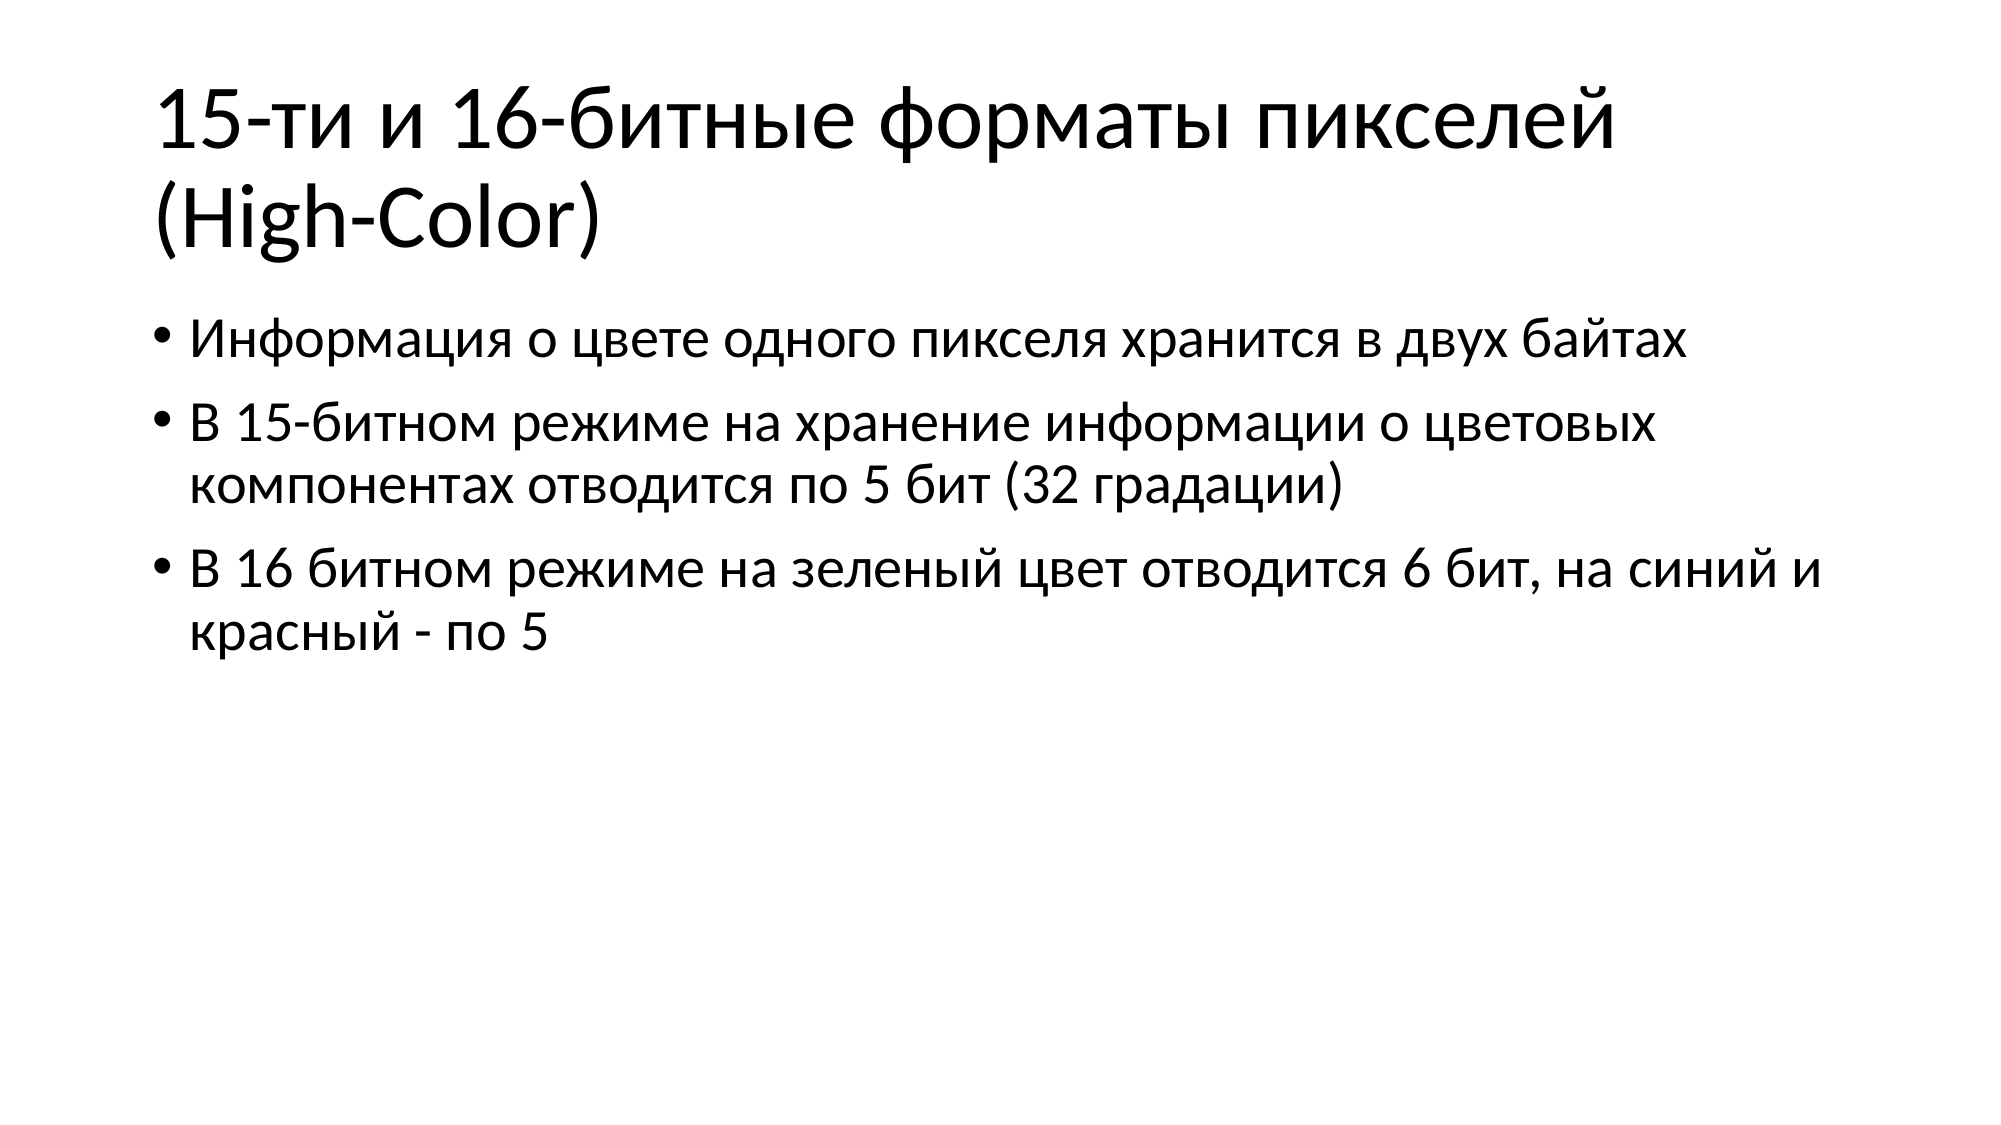

# 15-ти и 16-битные форматы пикселей (High-Color)
Информация о цвете одного пикселя хранится в двух байтах
В 15-битном режиме на хранение информации о цветовых компонентах отводится по 5 бит (32 градации)
В 16 битном режиме на зеленый цвет отводится 6 бит, на синий и красный - по 5